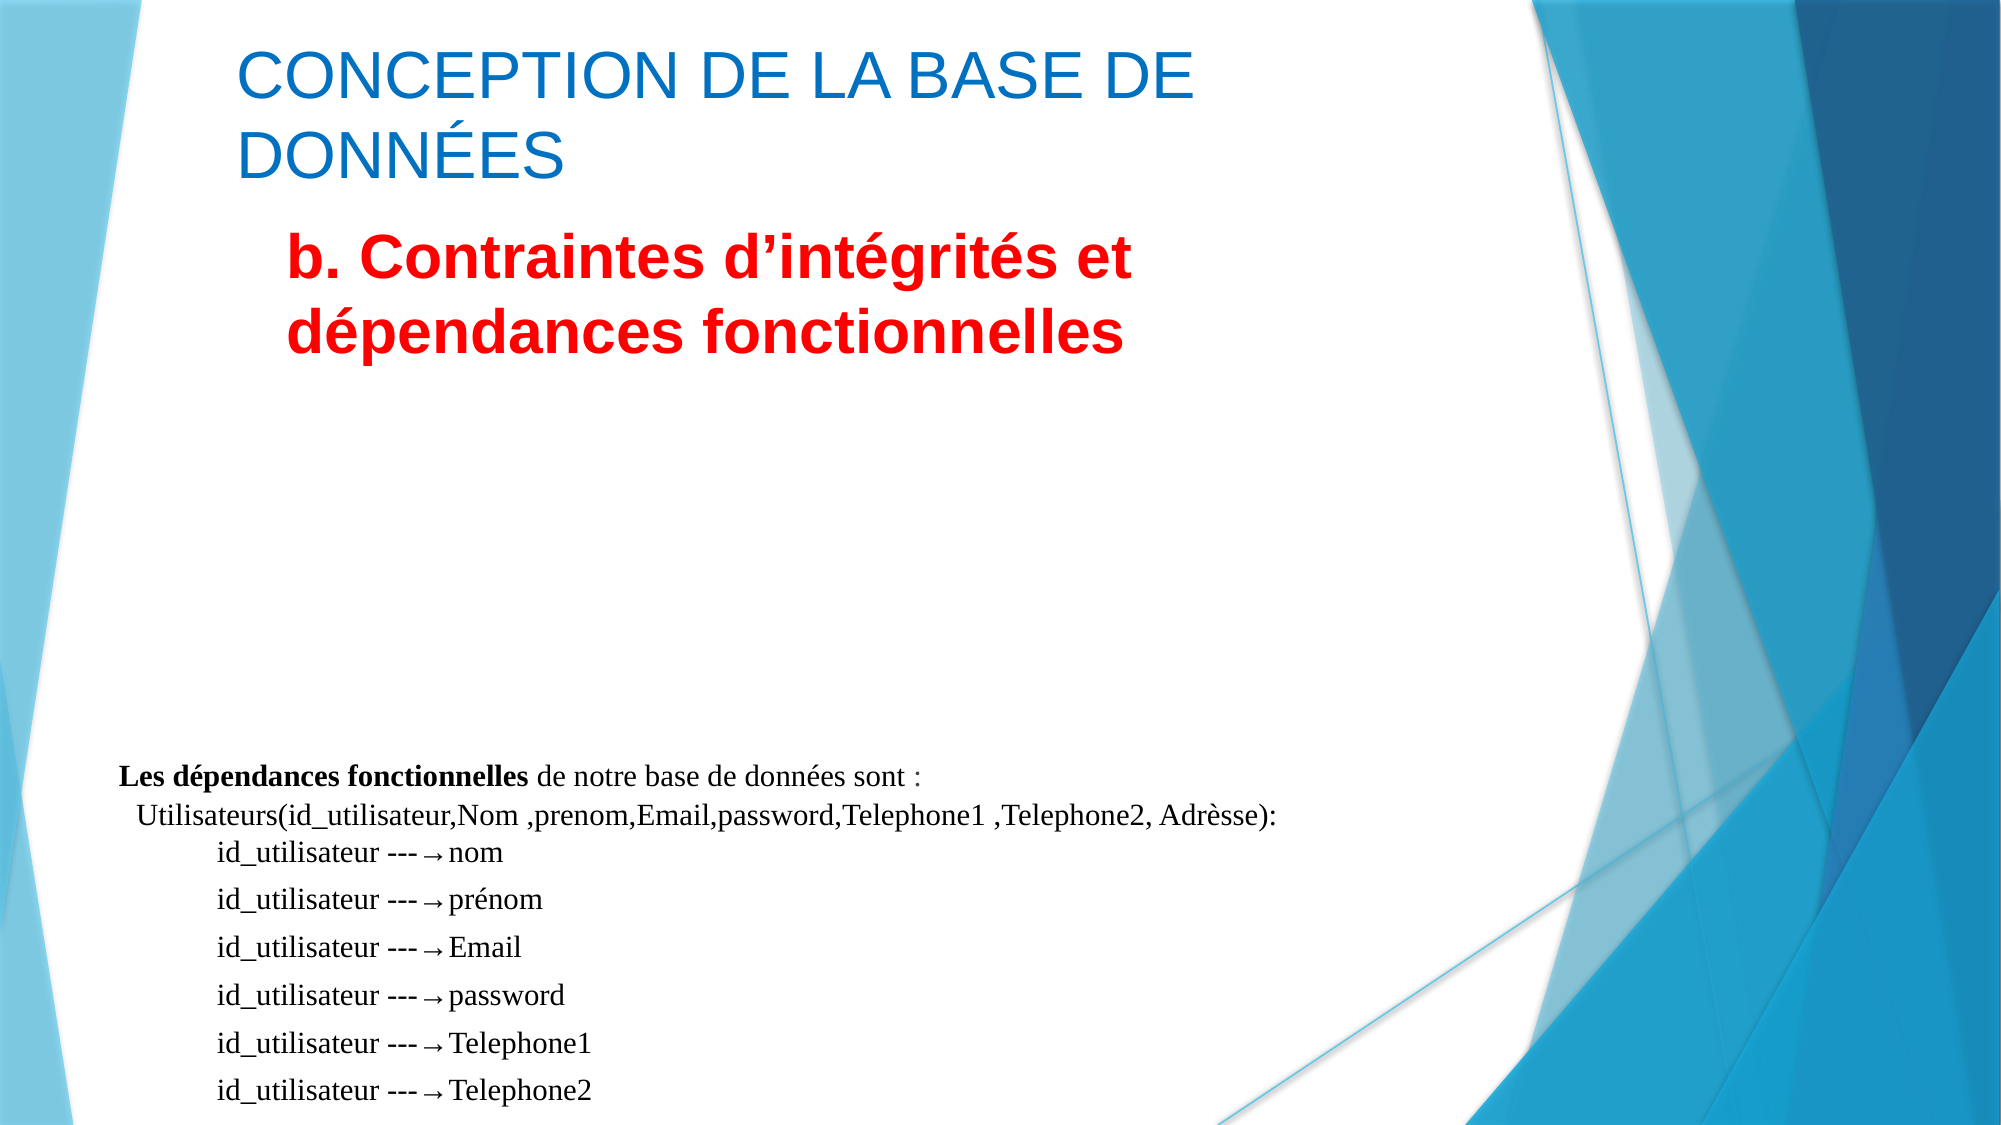

CONCEPTION DE LA BASE DE DONNÉES
b. Contraintes d’intégrités et dépendances fonctionnelles

      Les dépendances fonctionnelles de notre base de données sont :
         Utilisateurs(id_utilisateur,Nom ,prenom,Email,password,Telephone1 ,Telephone2, Adrèsse):
id_utilisateur ---→nom
id_utilisateur ---→prénom
id_utilisateur ---→Email
id_utilisateur ---→password
id_utilisateur ---→Telephone1
id_utilisateur ---→Telephone2
id_utilisateur ---→Adresse
Cette table est donc en troisième forme normale(3FN)